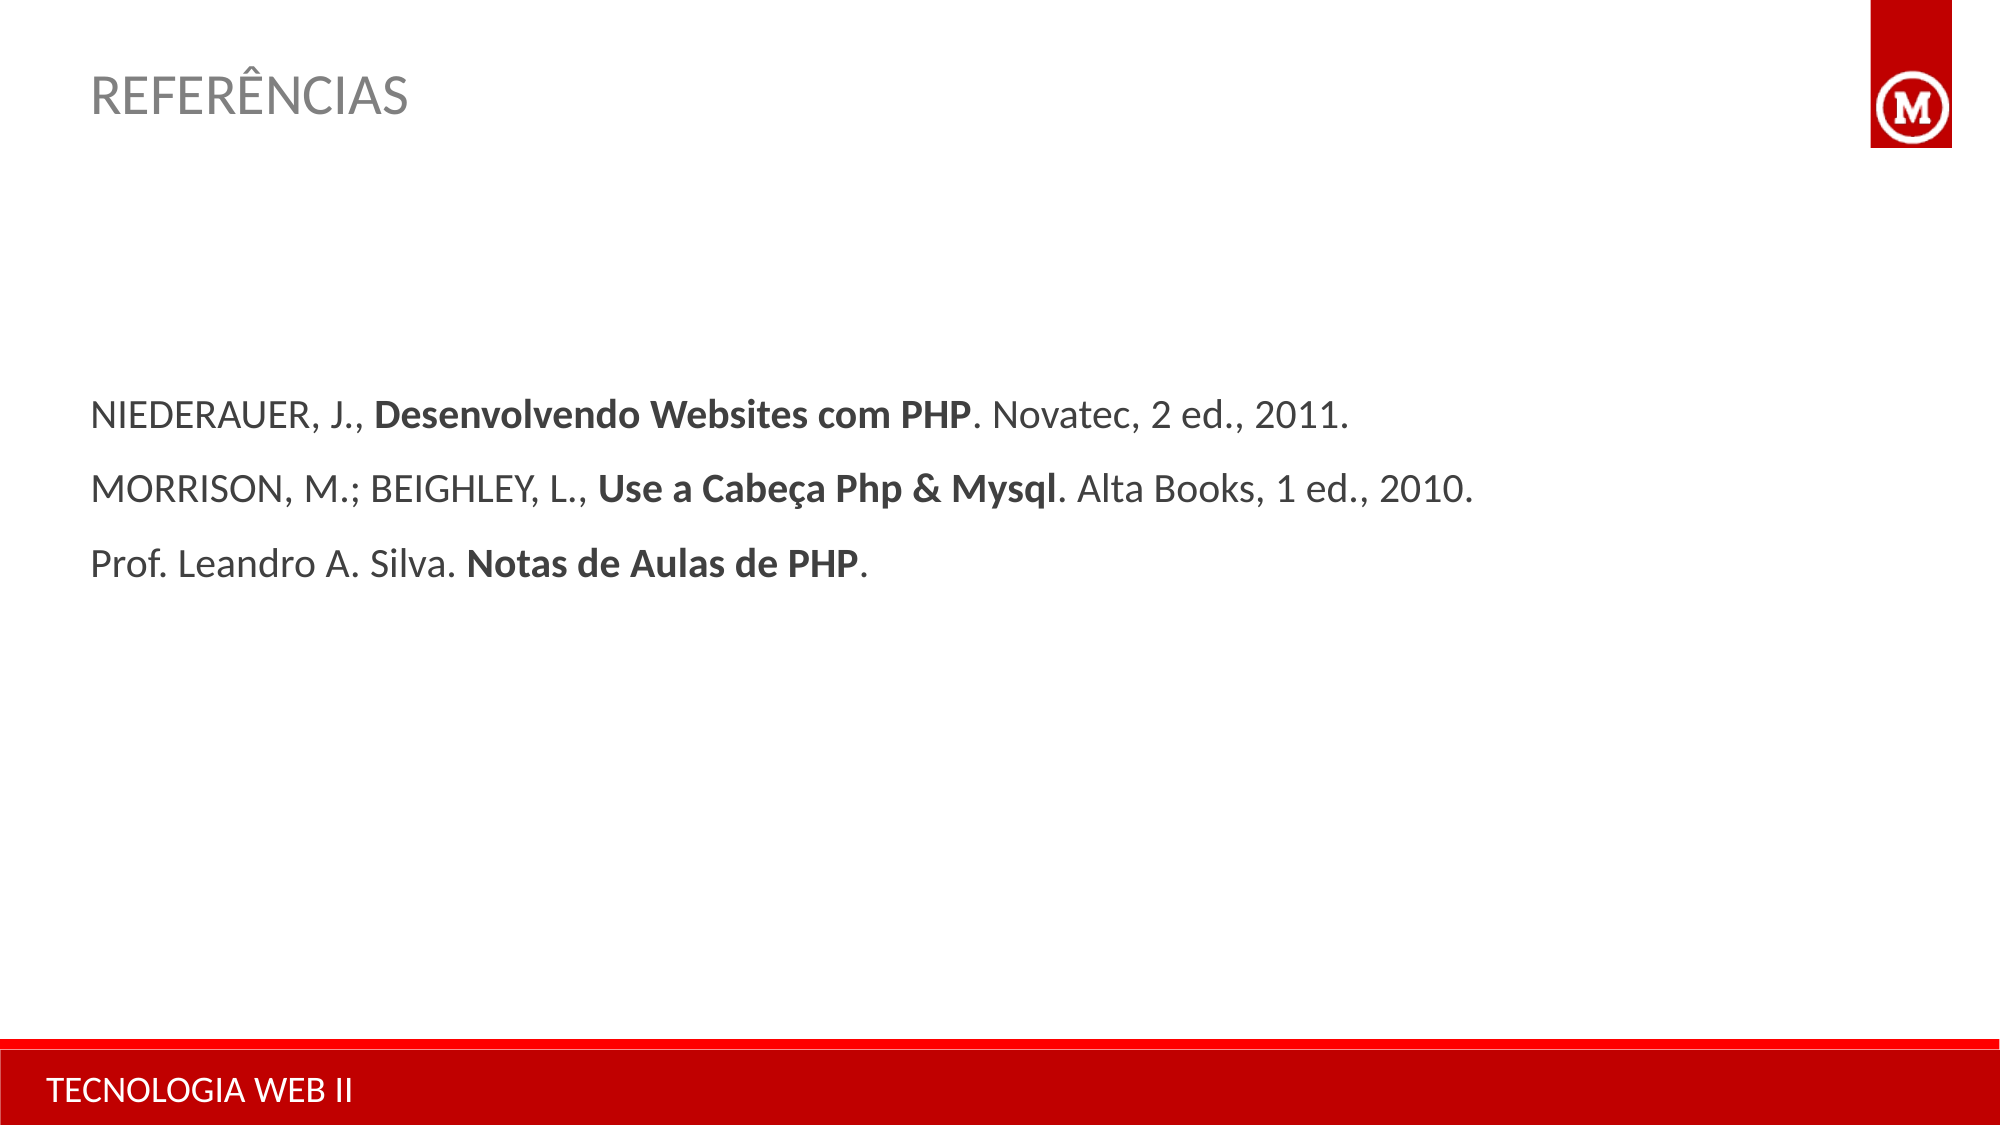

REFERÊNCIAS
NIEDERAUER, J., Desenvolvendo Websites com PHP. Novatec, 2 ed., 2011.
MORRISON, M.; BEIGHLEY, L., Use a Cabeça Php & Mysql. Alta Books, 1 ed., 2010.
Prof. Leandro A. Silva. Notas de Aulas de PHP.